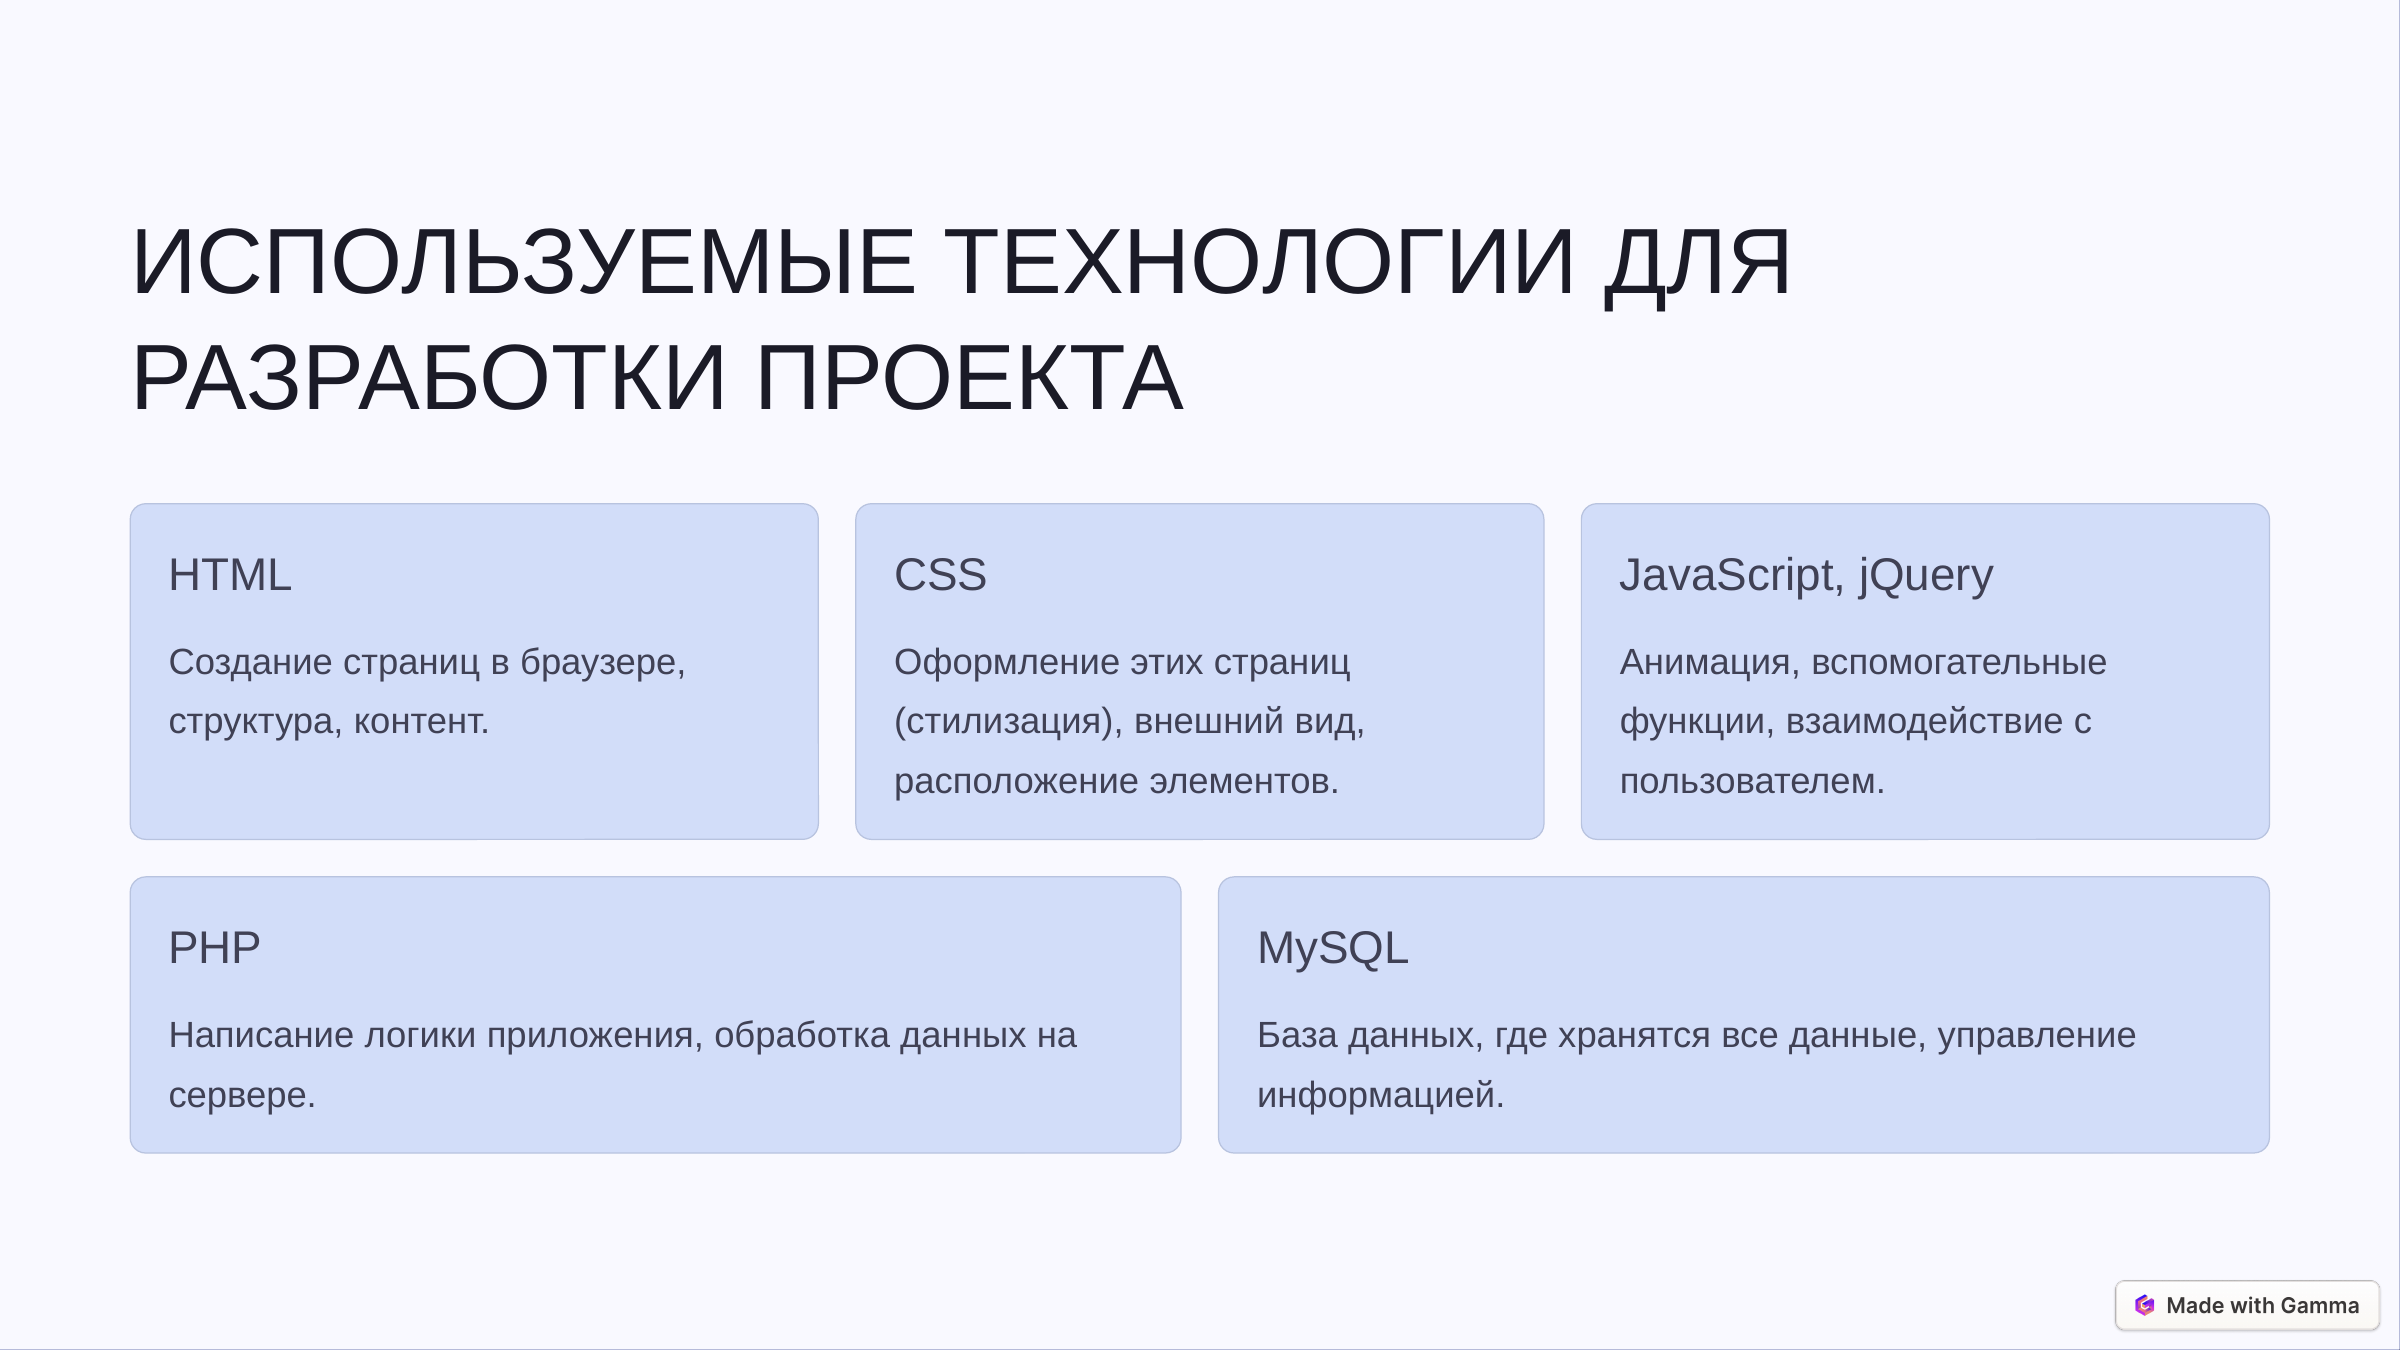

ИСПОЛЬЗУЕМЫЕ ТЕХНОЛОГИИ ДЛЯ РАЗРАБОТКИ ПРОЕКТА

HTML
CSS
JavaScript, jQuery
Создание страниц в браузере, структура, контент.
Оформление этих страниц (стилизация), внешний вид, расположение элементов.
Анимация, вспомогательные функции, взаимодействие с пользователем.

PHP
MySQL
Написание логики приложения, обработка данных на сервере.
База данных, где хранятся все данные, управление информацией.